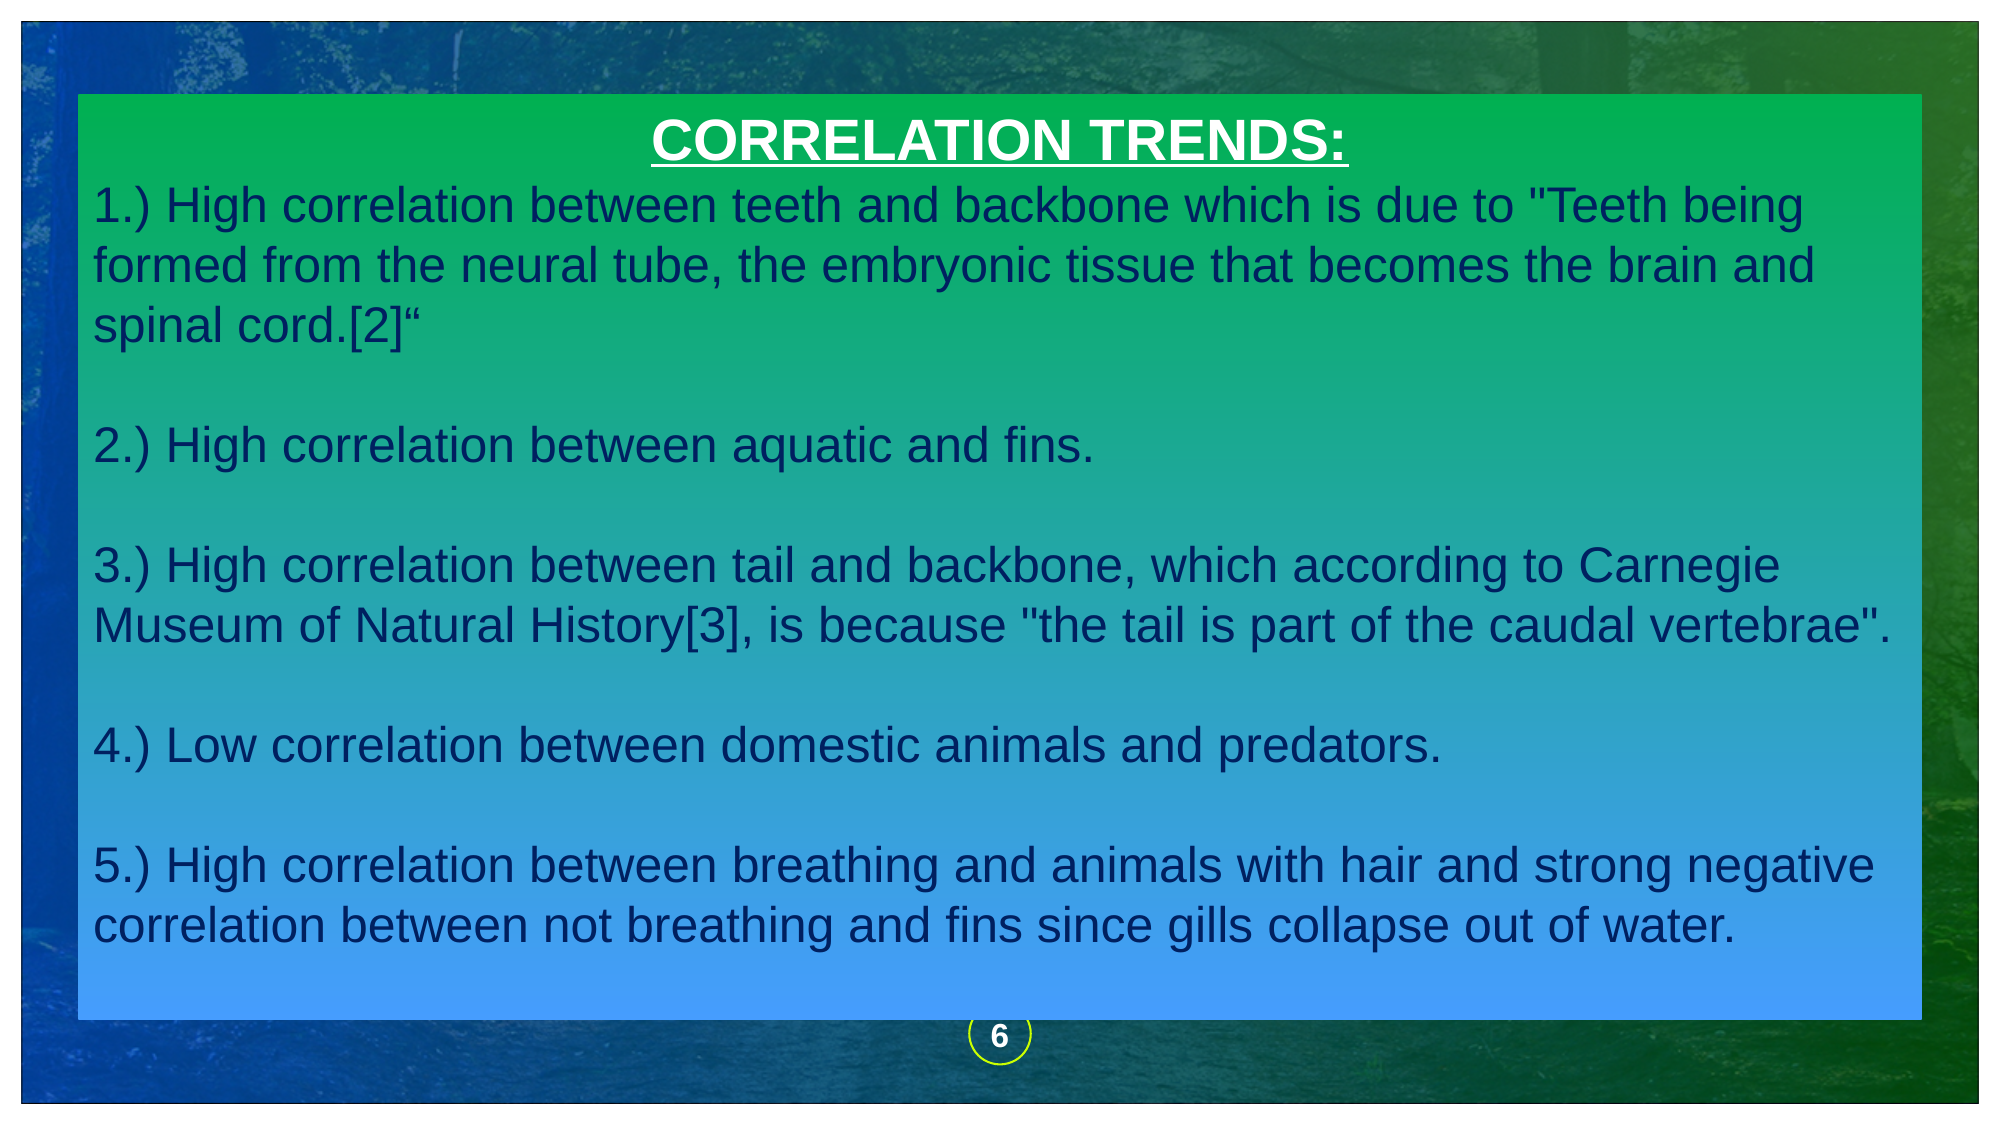

CORRELATION TRENDS:
1.) High correlation between teeth and backbone which is due to "Teeth being formed from the neural tube, the embryonic tissue that becomes the brain and spinal cord.[2]“
2.) High correlation between aquatic and fins.
3.) High correlation between tail and backbone, which according to Carnegie Museum of Natural History[3], is because "the tail is part of the caudal vertebrae".
4.) Low correlation between domestic animals and predators.
5.) High correlation between breathing and animals with hair and strong negative correlation between not breathing and fins since gills collapse out of water.
6